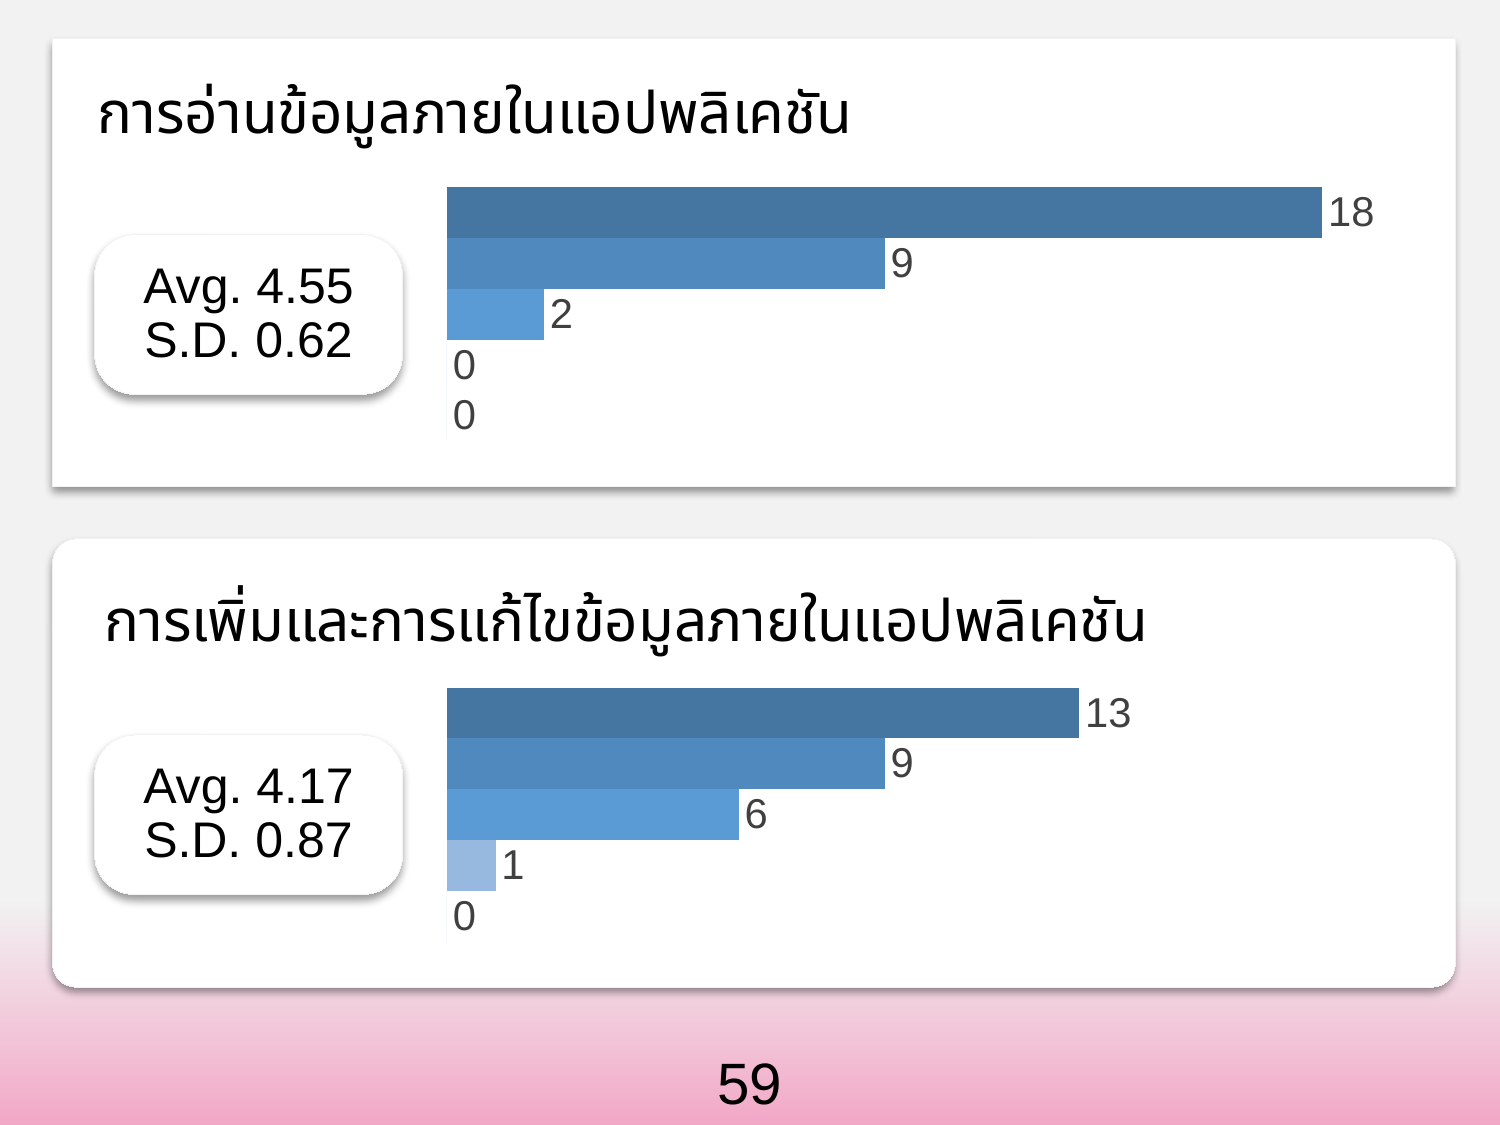

# การอ่านข้อมูลภายในแอปพลิเคชัน

### Chart

| Category | 1 | 2 | 3 | 4 | 5 |
|---|---|---|---|---|---|
|  | 0.0 | 0.0 | 2.0 | 9.0 | 18.0 |
Avg. 4.55
S.D. 0.62
การเพิ่มและการแก้ไขข้อมูลภายในแอปพลิเคชัน

### Chart

| Category | 1 | 2 | 3 | 4 | 5 |
|---|---|---|---|---|---|
|  | 0.0 | 1.0 | 6.0 | 9.0 | 13.0 |
Avg. 4.17
S.D. 0.87
59